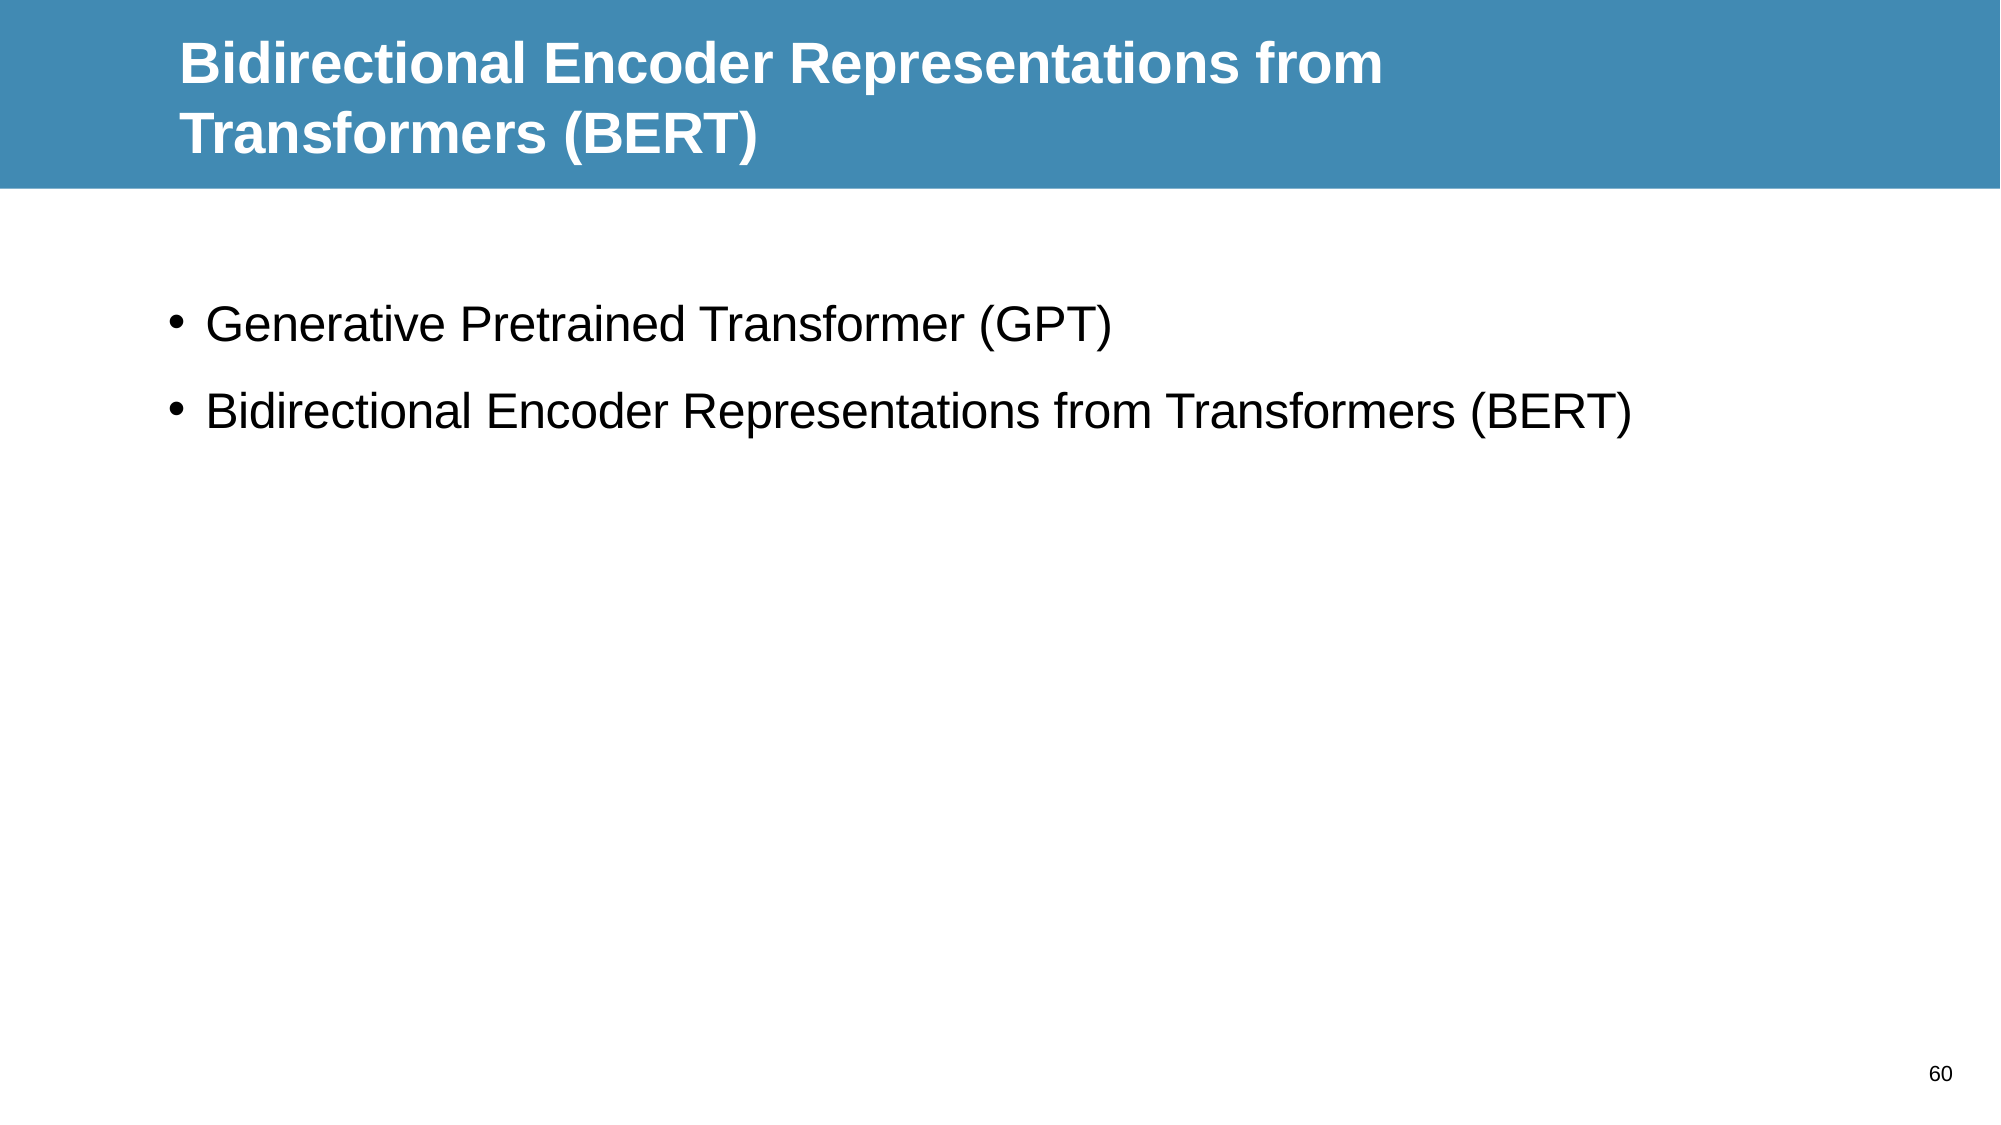

# Bidirectional Encoder Representations from Transformers (BERT)
Generative Pretrained Transformer (GPT)
Bidirectional Encoder Representations from Transformers (BERT)
60